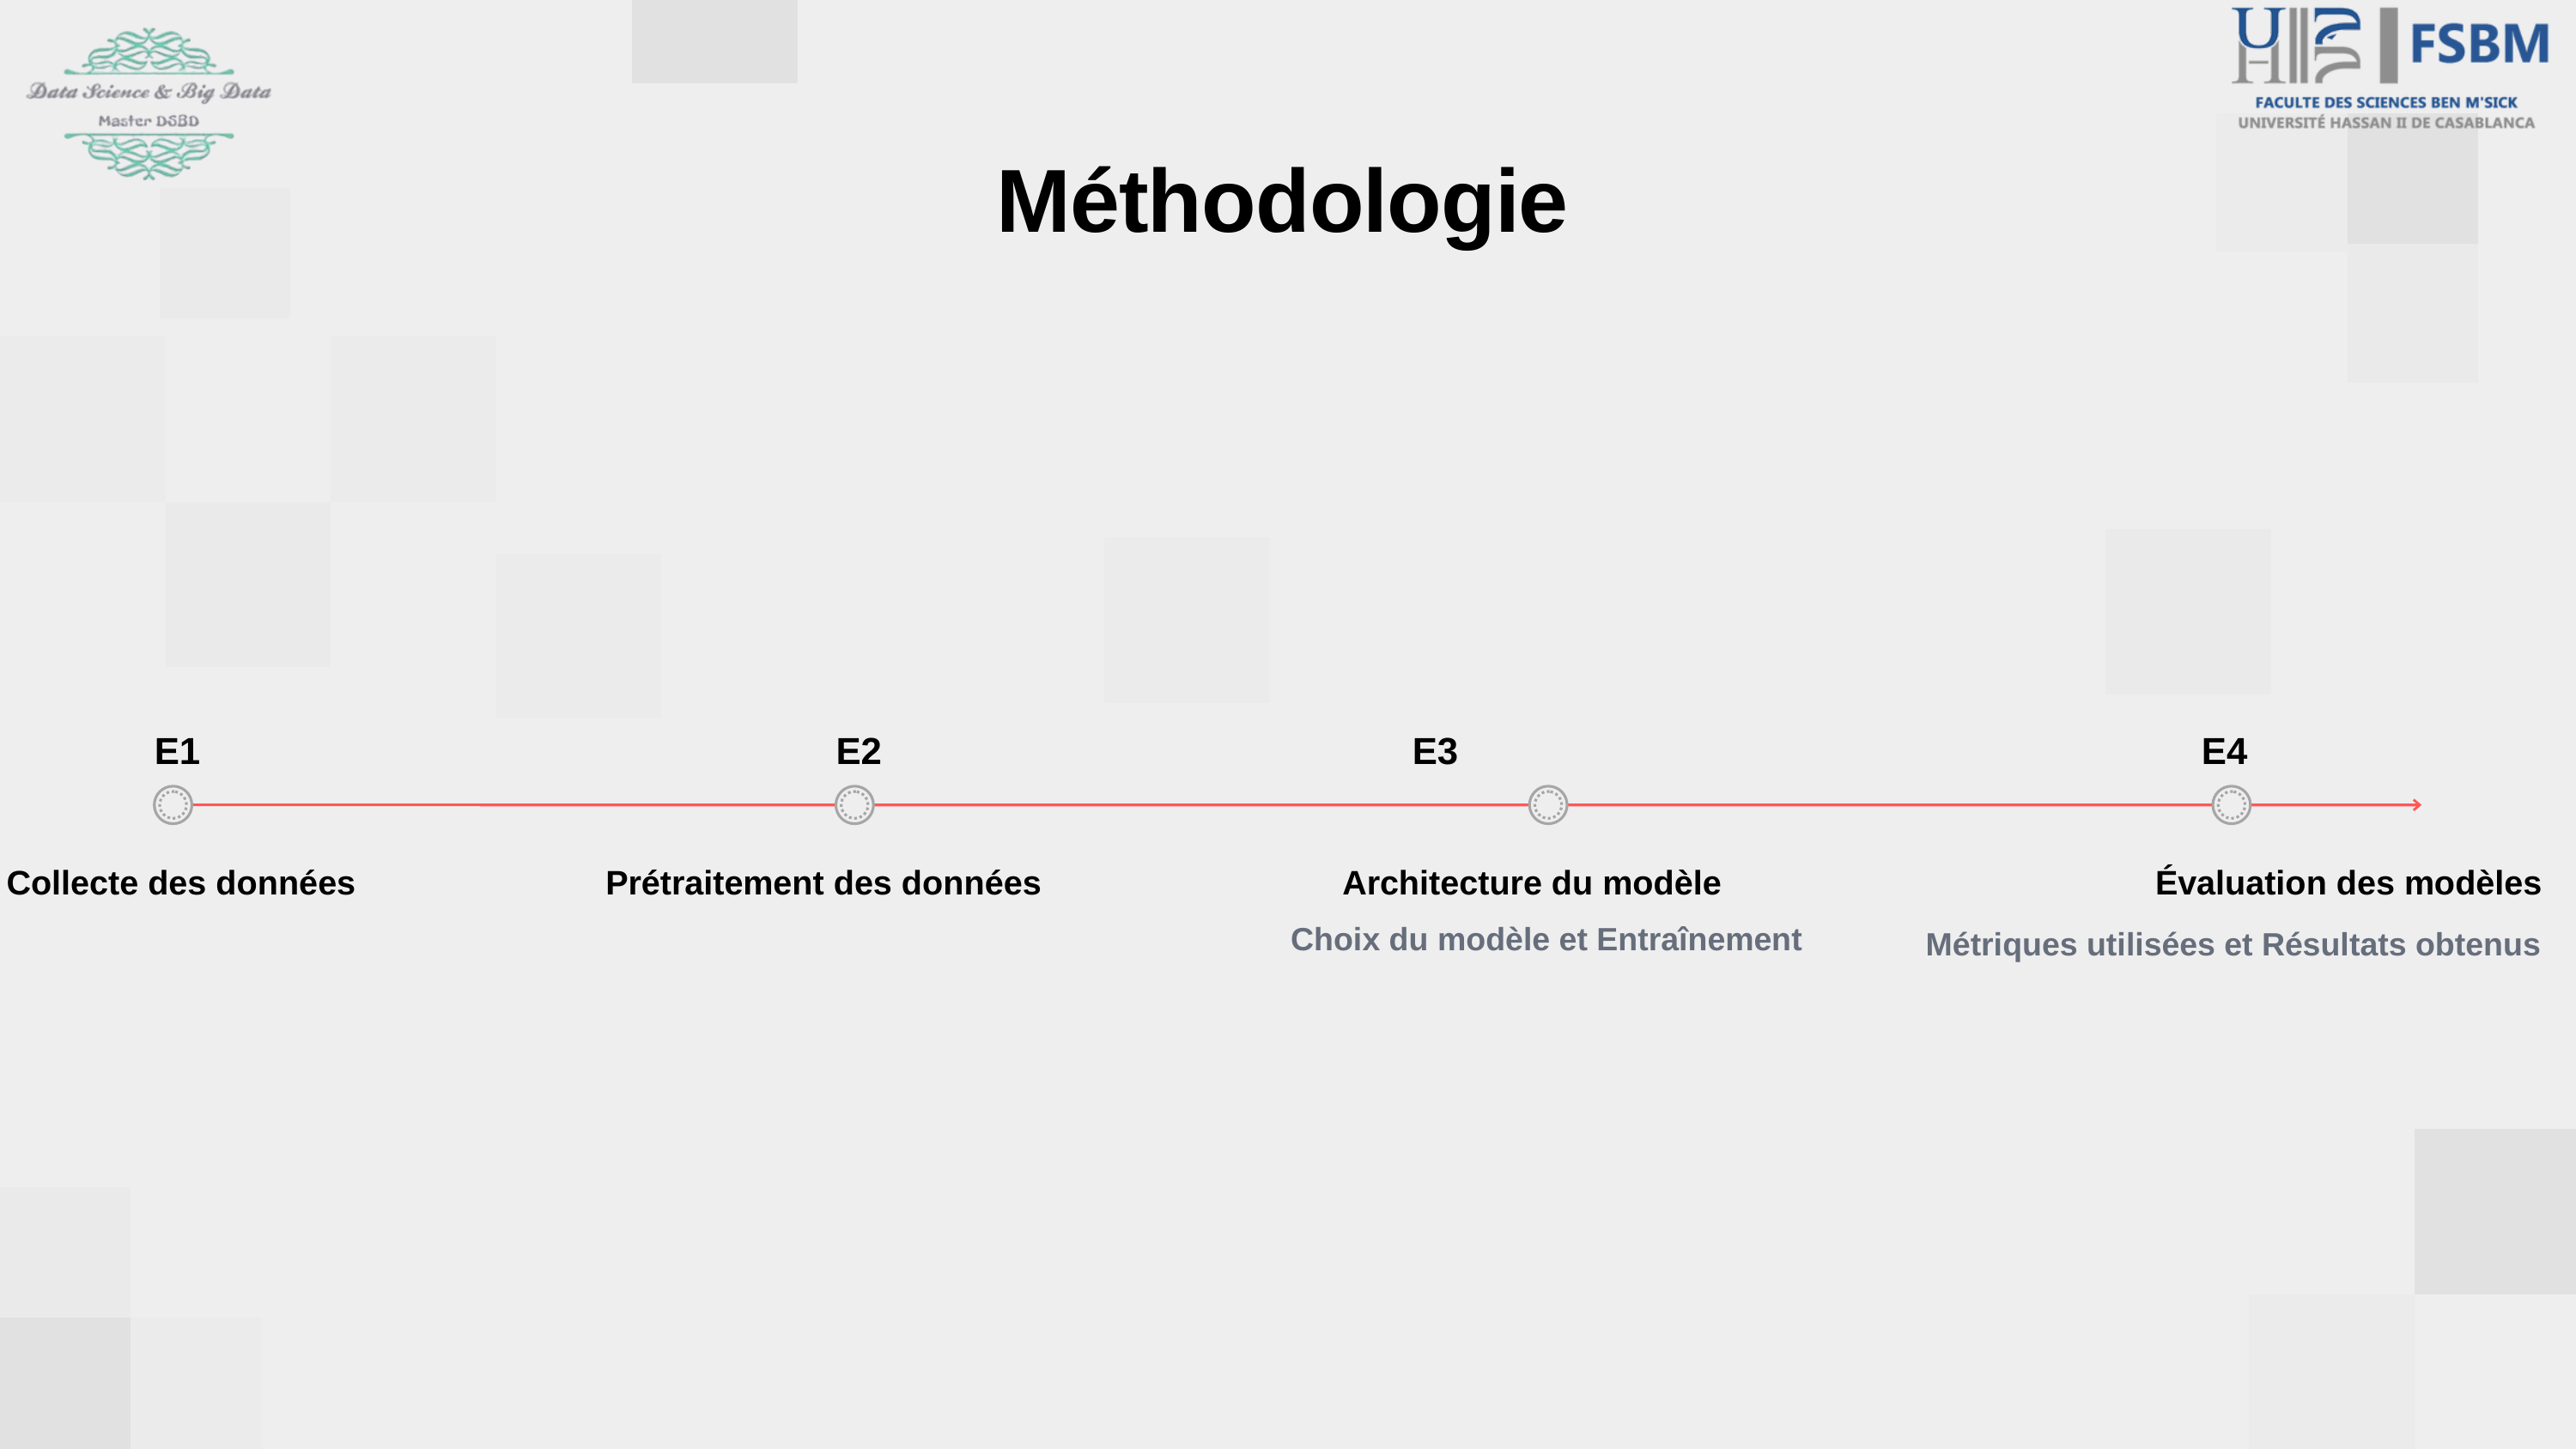

Méthodologie

E1
E2
E3
E4

Collecte des données
Prétraitement des données
Architecture du modèle
Évaluation des modèles
Choix du modèle et Entraînement
Métriques utilisées et Résultats obtenus